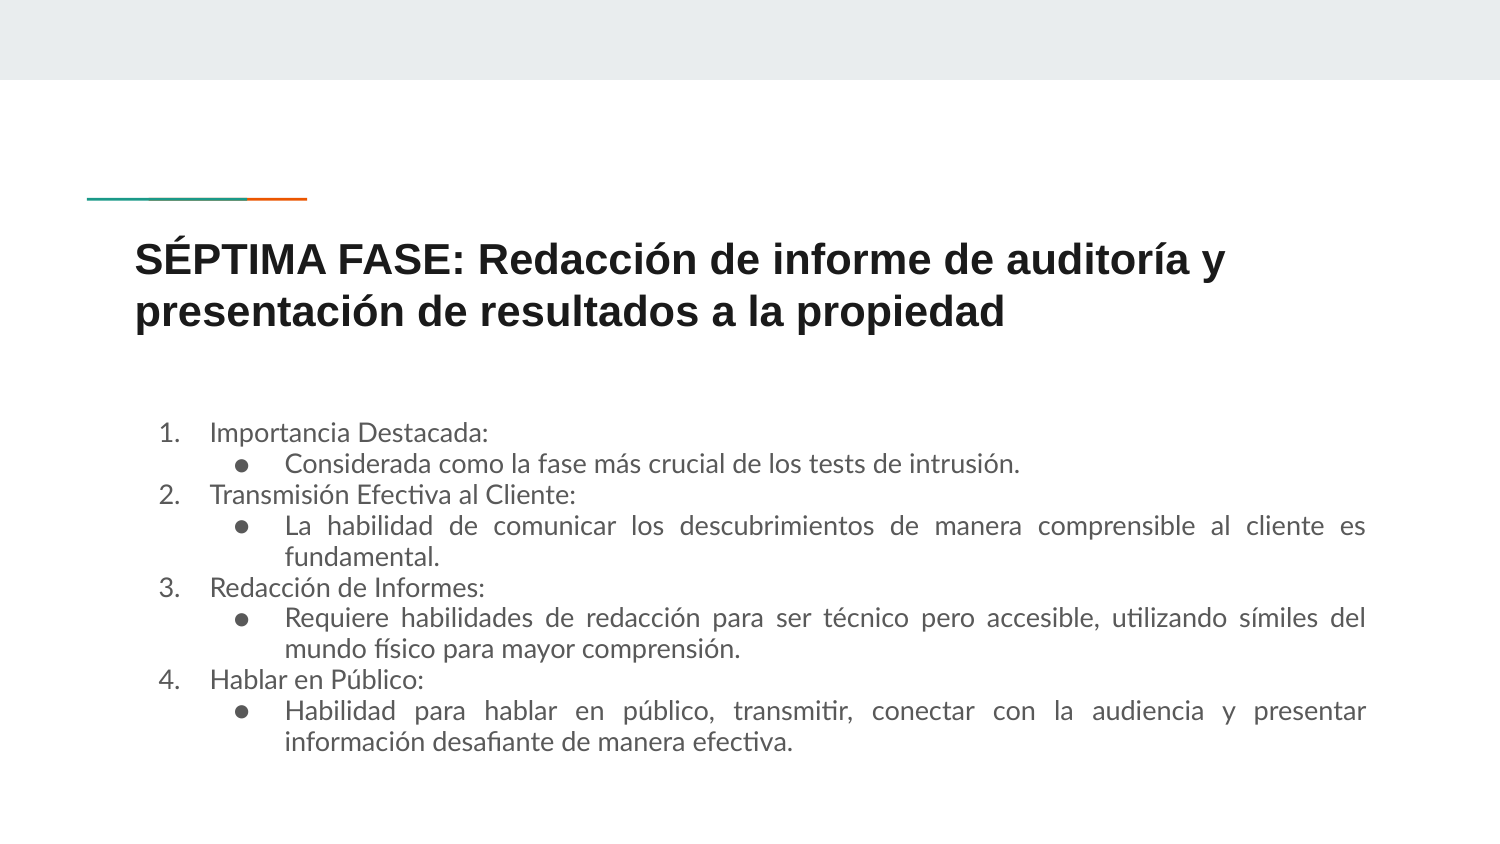

# SÉPTIMA FASE: Redacción de informe de auditoría y presentación de resultados a la propiedad

Importancia Destacada:
Considerada como la fase más crucial de los tests de intrusión.
Transmisión Efectiva al Cliente:
La habilidad de comunicar los descubrimientos de manera comprensible al cliente es fundamental.
Redacción de Informes:
Requiere habilidades de redacción para ser técnico pero accesible, utilizando símiles del mundo físico para mayor comprensión.
Hablar en Público:
Habilidad para hablar en público, transmitir, conectar con la audiencia y presentar información desafiante de manera efectiva.